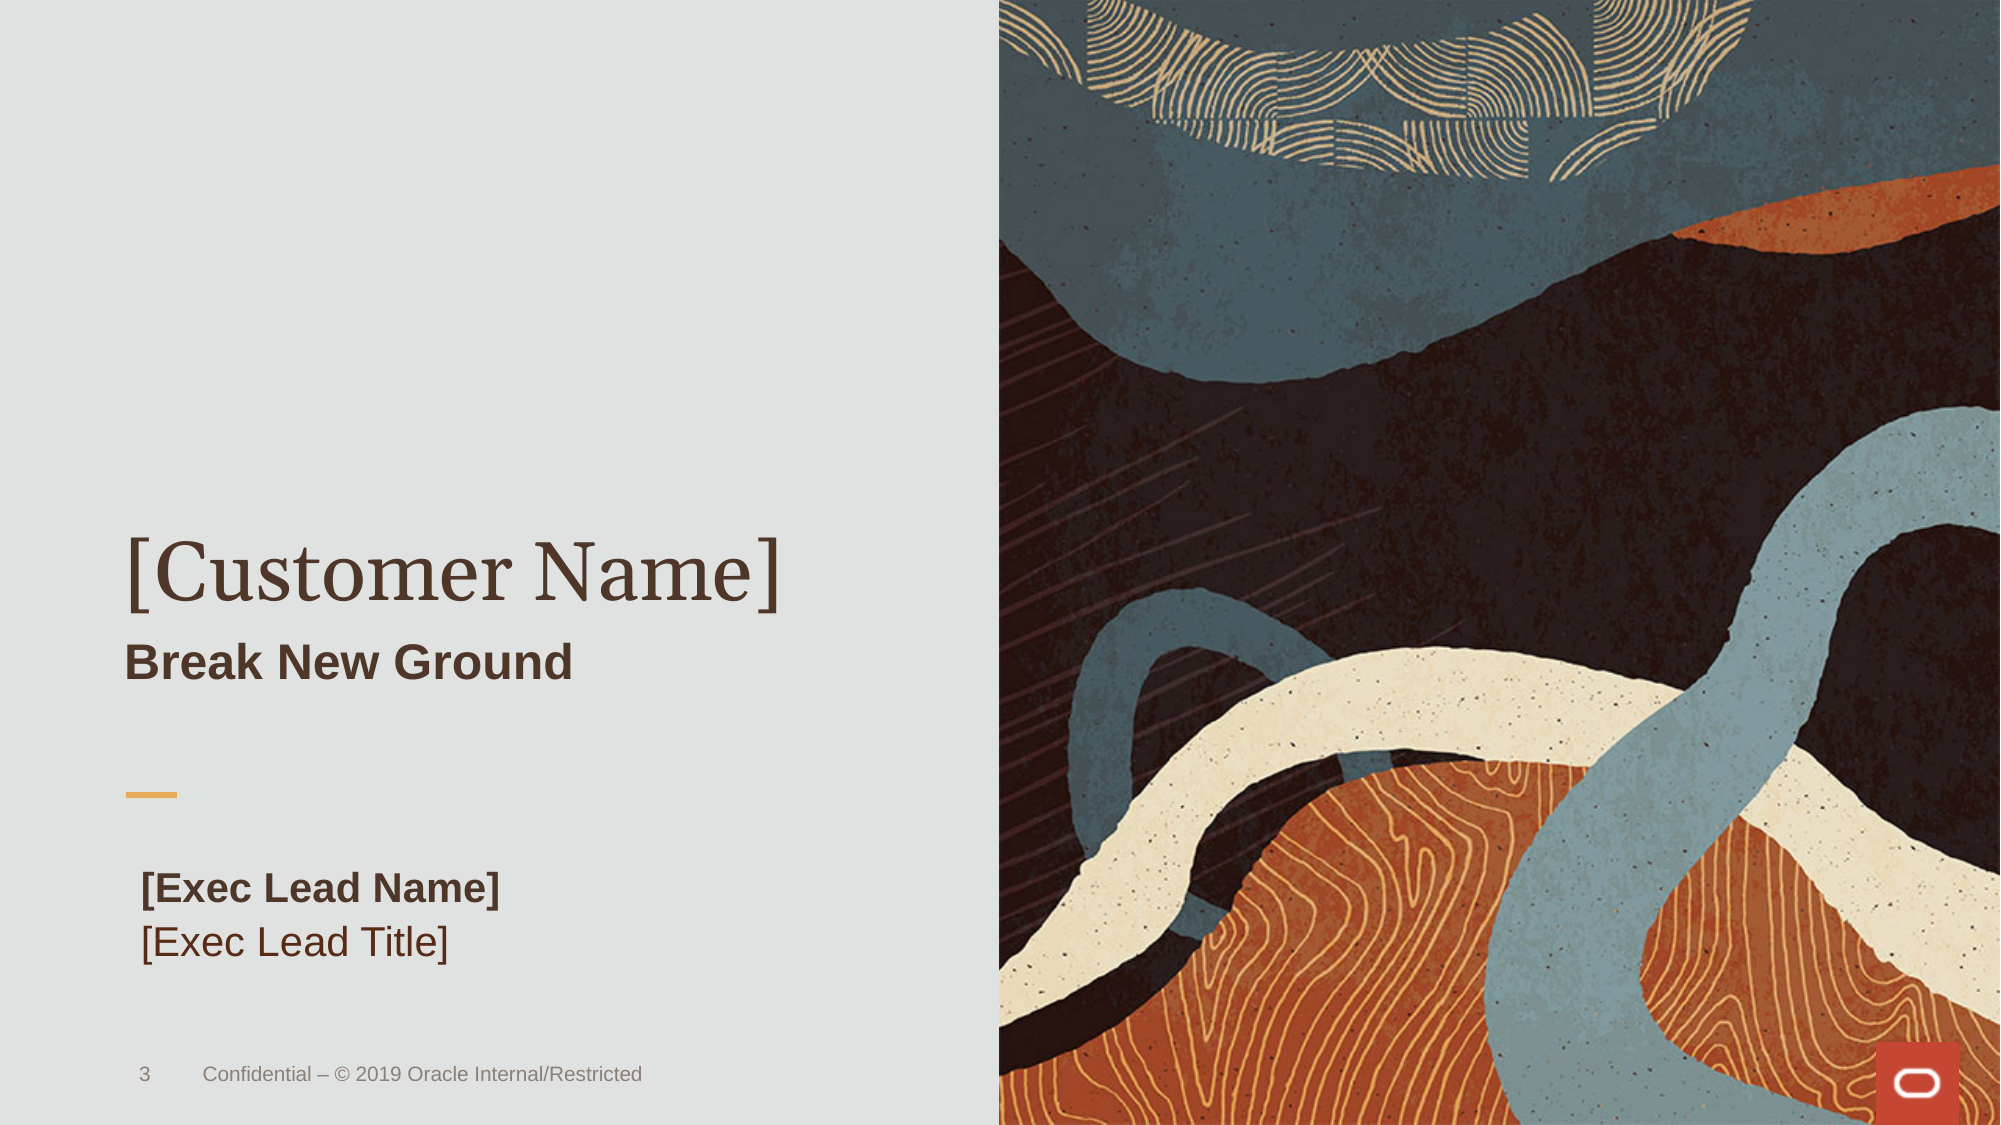

# [Customer Name]
Break New Ground
[Exec Lead Name]
[Exec Lead Title]
3
Confidential – © 2019 Oracle Internal/Restricted